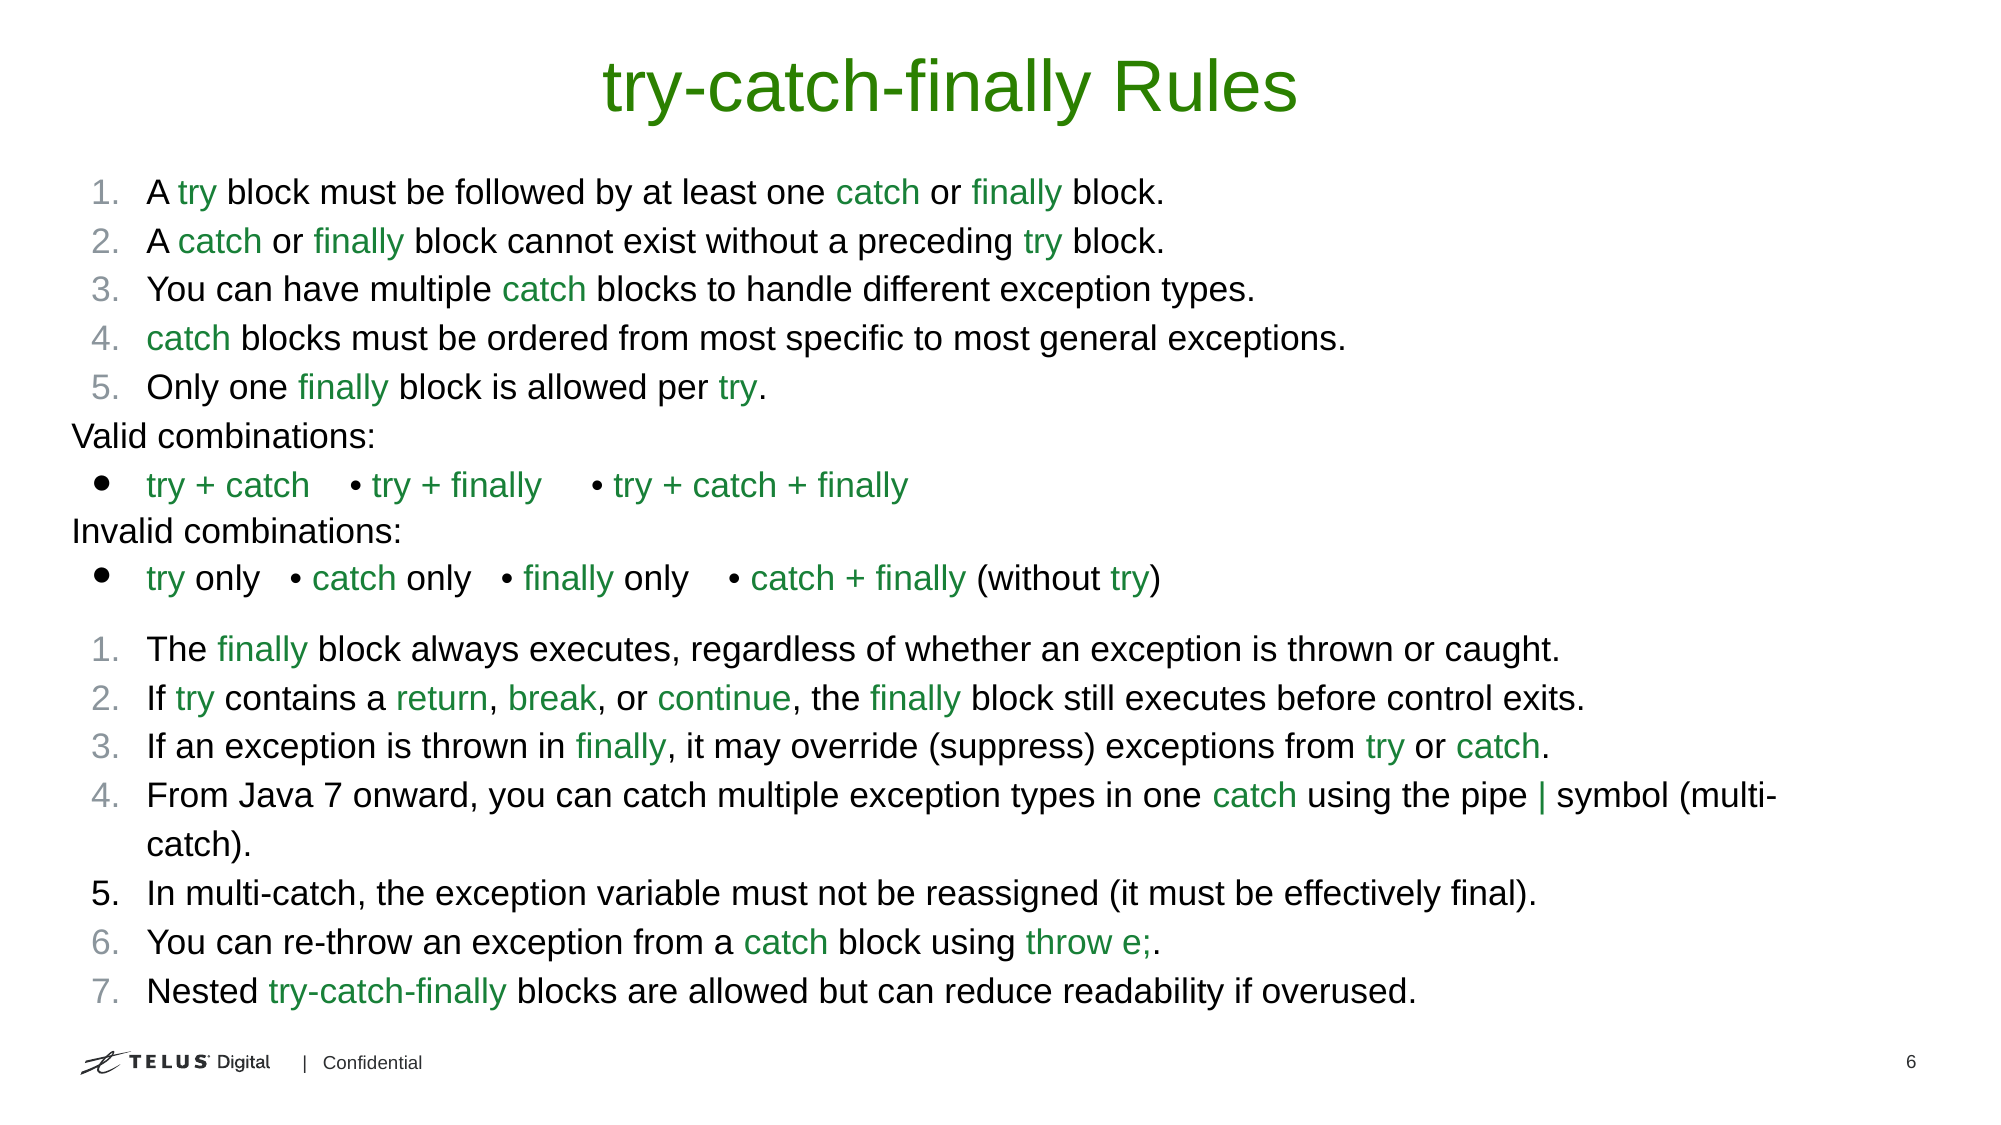

# try-catch-finally Rules
A try block must be followed by at least one catch or finally block.
A catch or finally block cannot exist without a preceding try block.
You can have multiple catch blocks to handle different exception types.
catch blocks must be ordered from most specific to most general exceptions.
Only one finally block is allowed per try.
Valid combinations:
try + catch    • try + finally     • try + catch + finally
Invalid combinations:
try only   • catch only   • finally only    • catch + finally (without try)
The finally block always executes, regardless of whether an exception is thrown or caught.
If try contains a return, break, or continue, the finally block still executes before control exits.
If an exception is thrown in finally, it may override (suppress) exceptions from try or catch.
From Java 7 onward, you can catch multiple exception types in one catch using the pipe | symbol (multi-catch).
In multi-catch, the exception variable must not be reassigned (it must be effectively final).
You can re-throw an exception from a catch block using throw e;.
Nested try-catch-finally blocks are allowed but can reduce readability if overused.